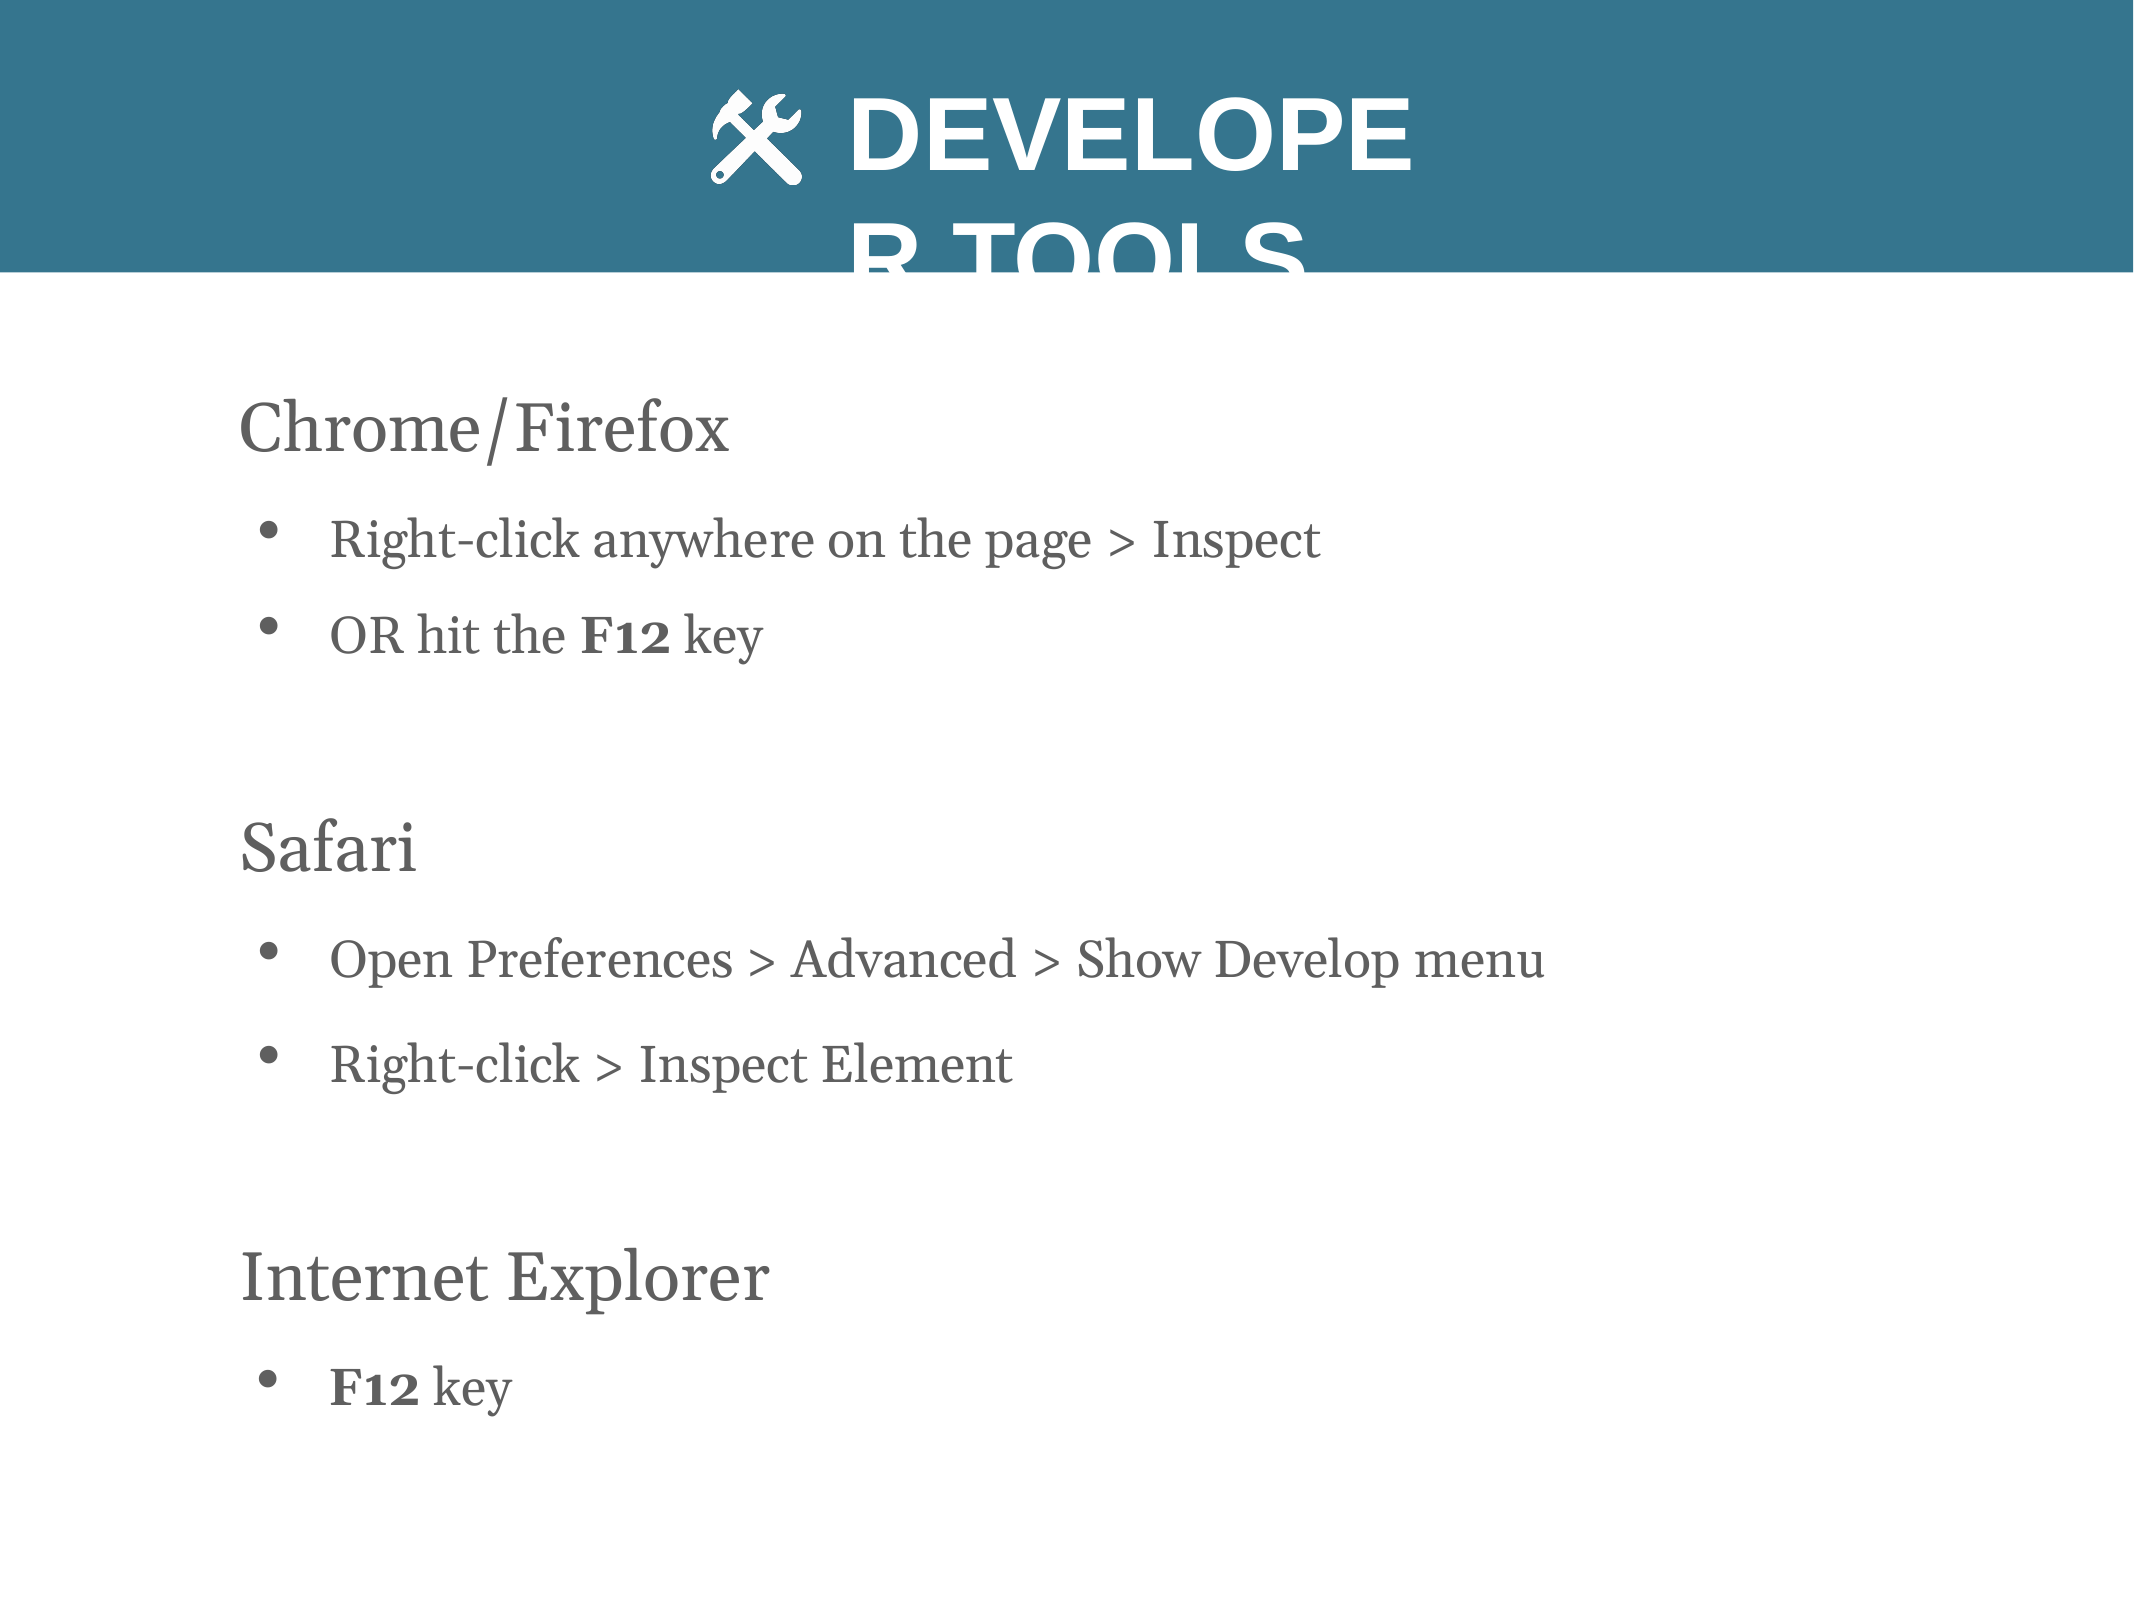

# DEVELOPER TOOLS

Chrome/Firefox
Right-click anywhere on the page > Inspect
OR hit the F12 key

Safari
Open Preferences > Advanced > Show Develop menu
Right-click > Inspect Element

Internet Explorer
F12 key